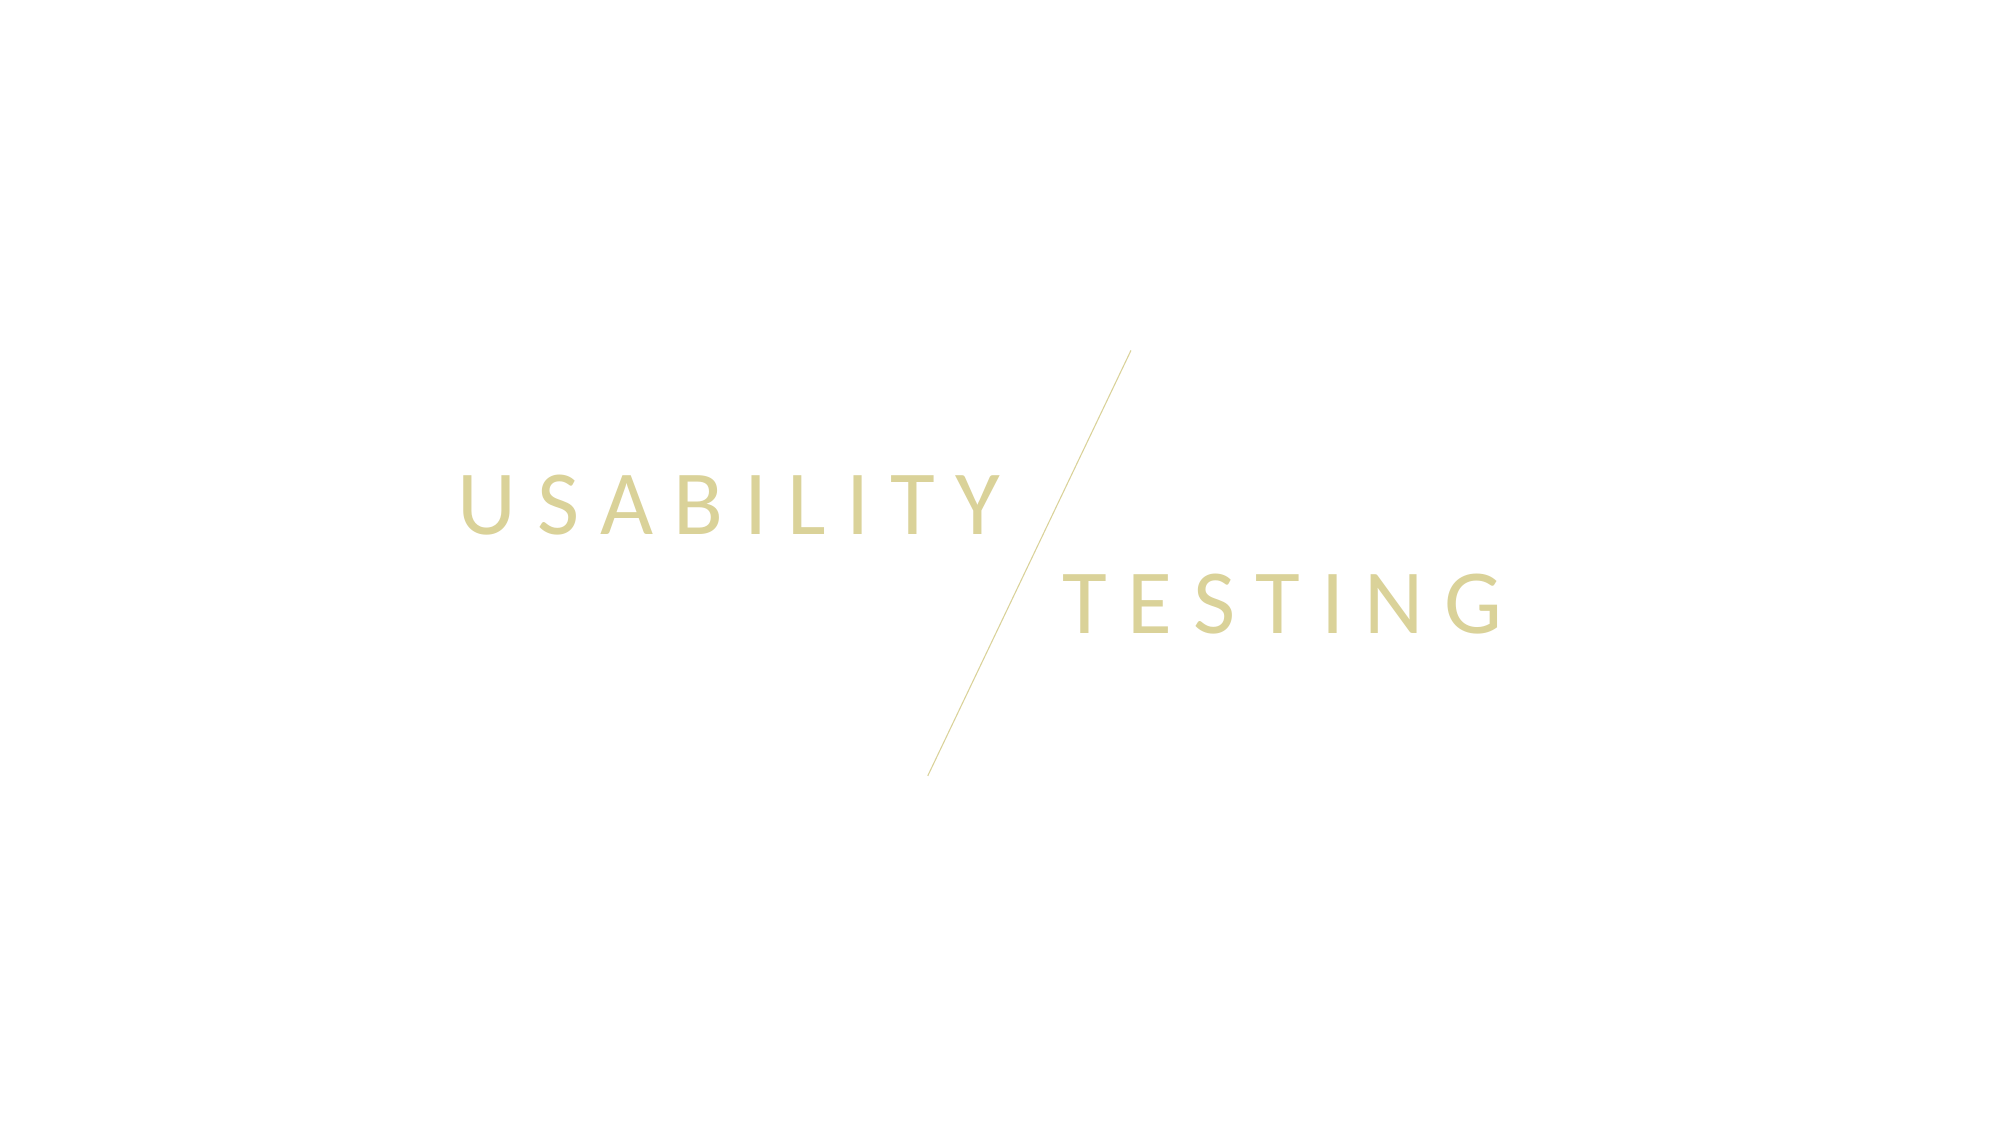

# U S A B I L I T Y T E S T I N G
M A L E R E I     Usability Testing and Verification
20